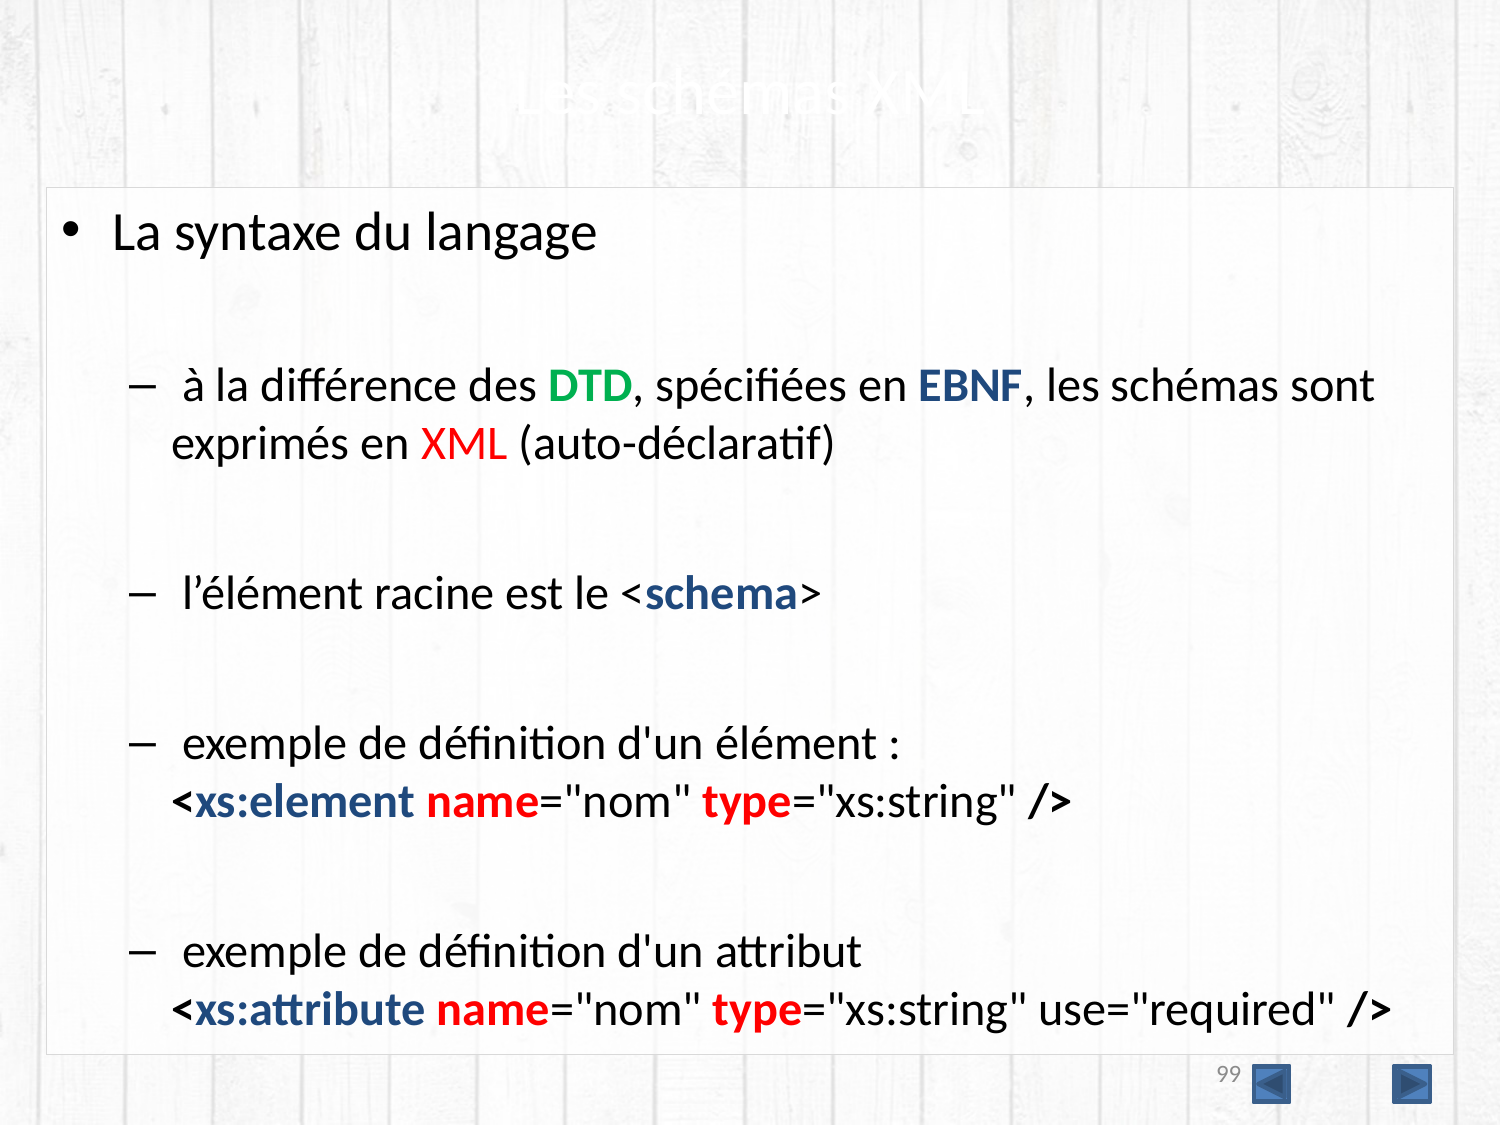

# Les schémas XML
La syntaxe du langage

 à la différence des DTD, spécifiées en EBNF, les schémas sont exprimés en XML (auto-déclaratif)

 l’élément racine est le <schema>

 exemple de définition d'un élément :
<xs:element name="nom" type="xs:string" />

 exemple de définition d'un attribut
<xs:attribute name="nom" type="xs:string" use="required" />
99